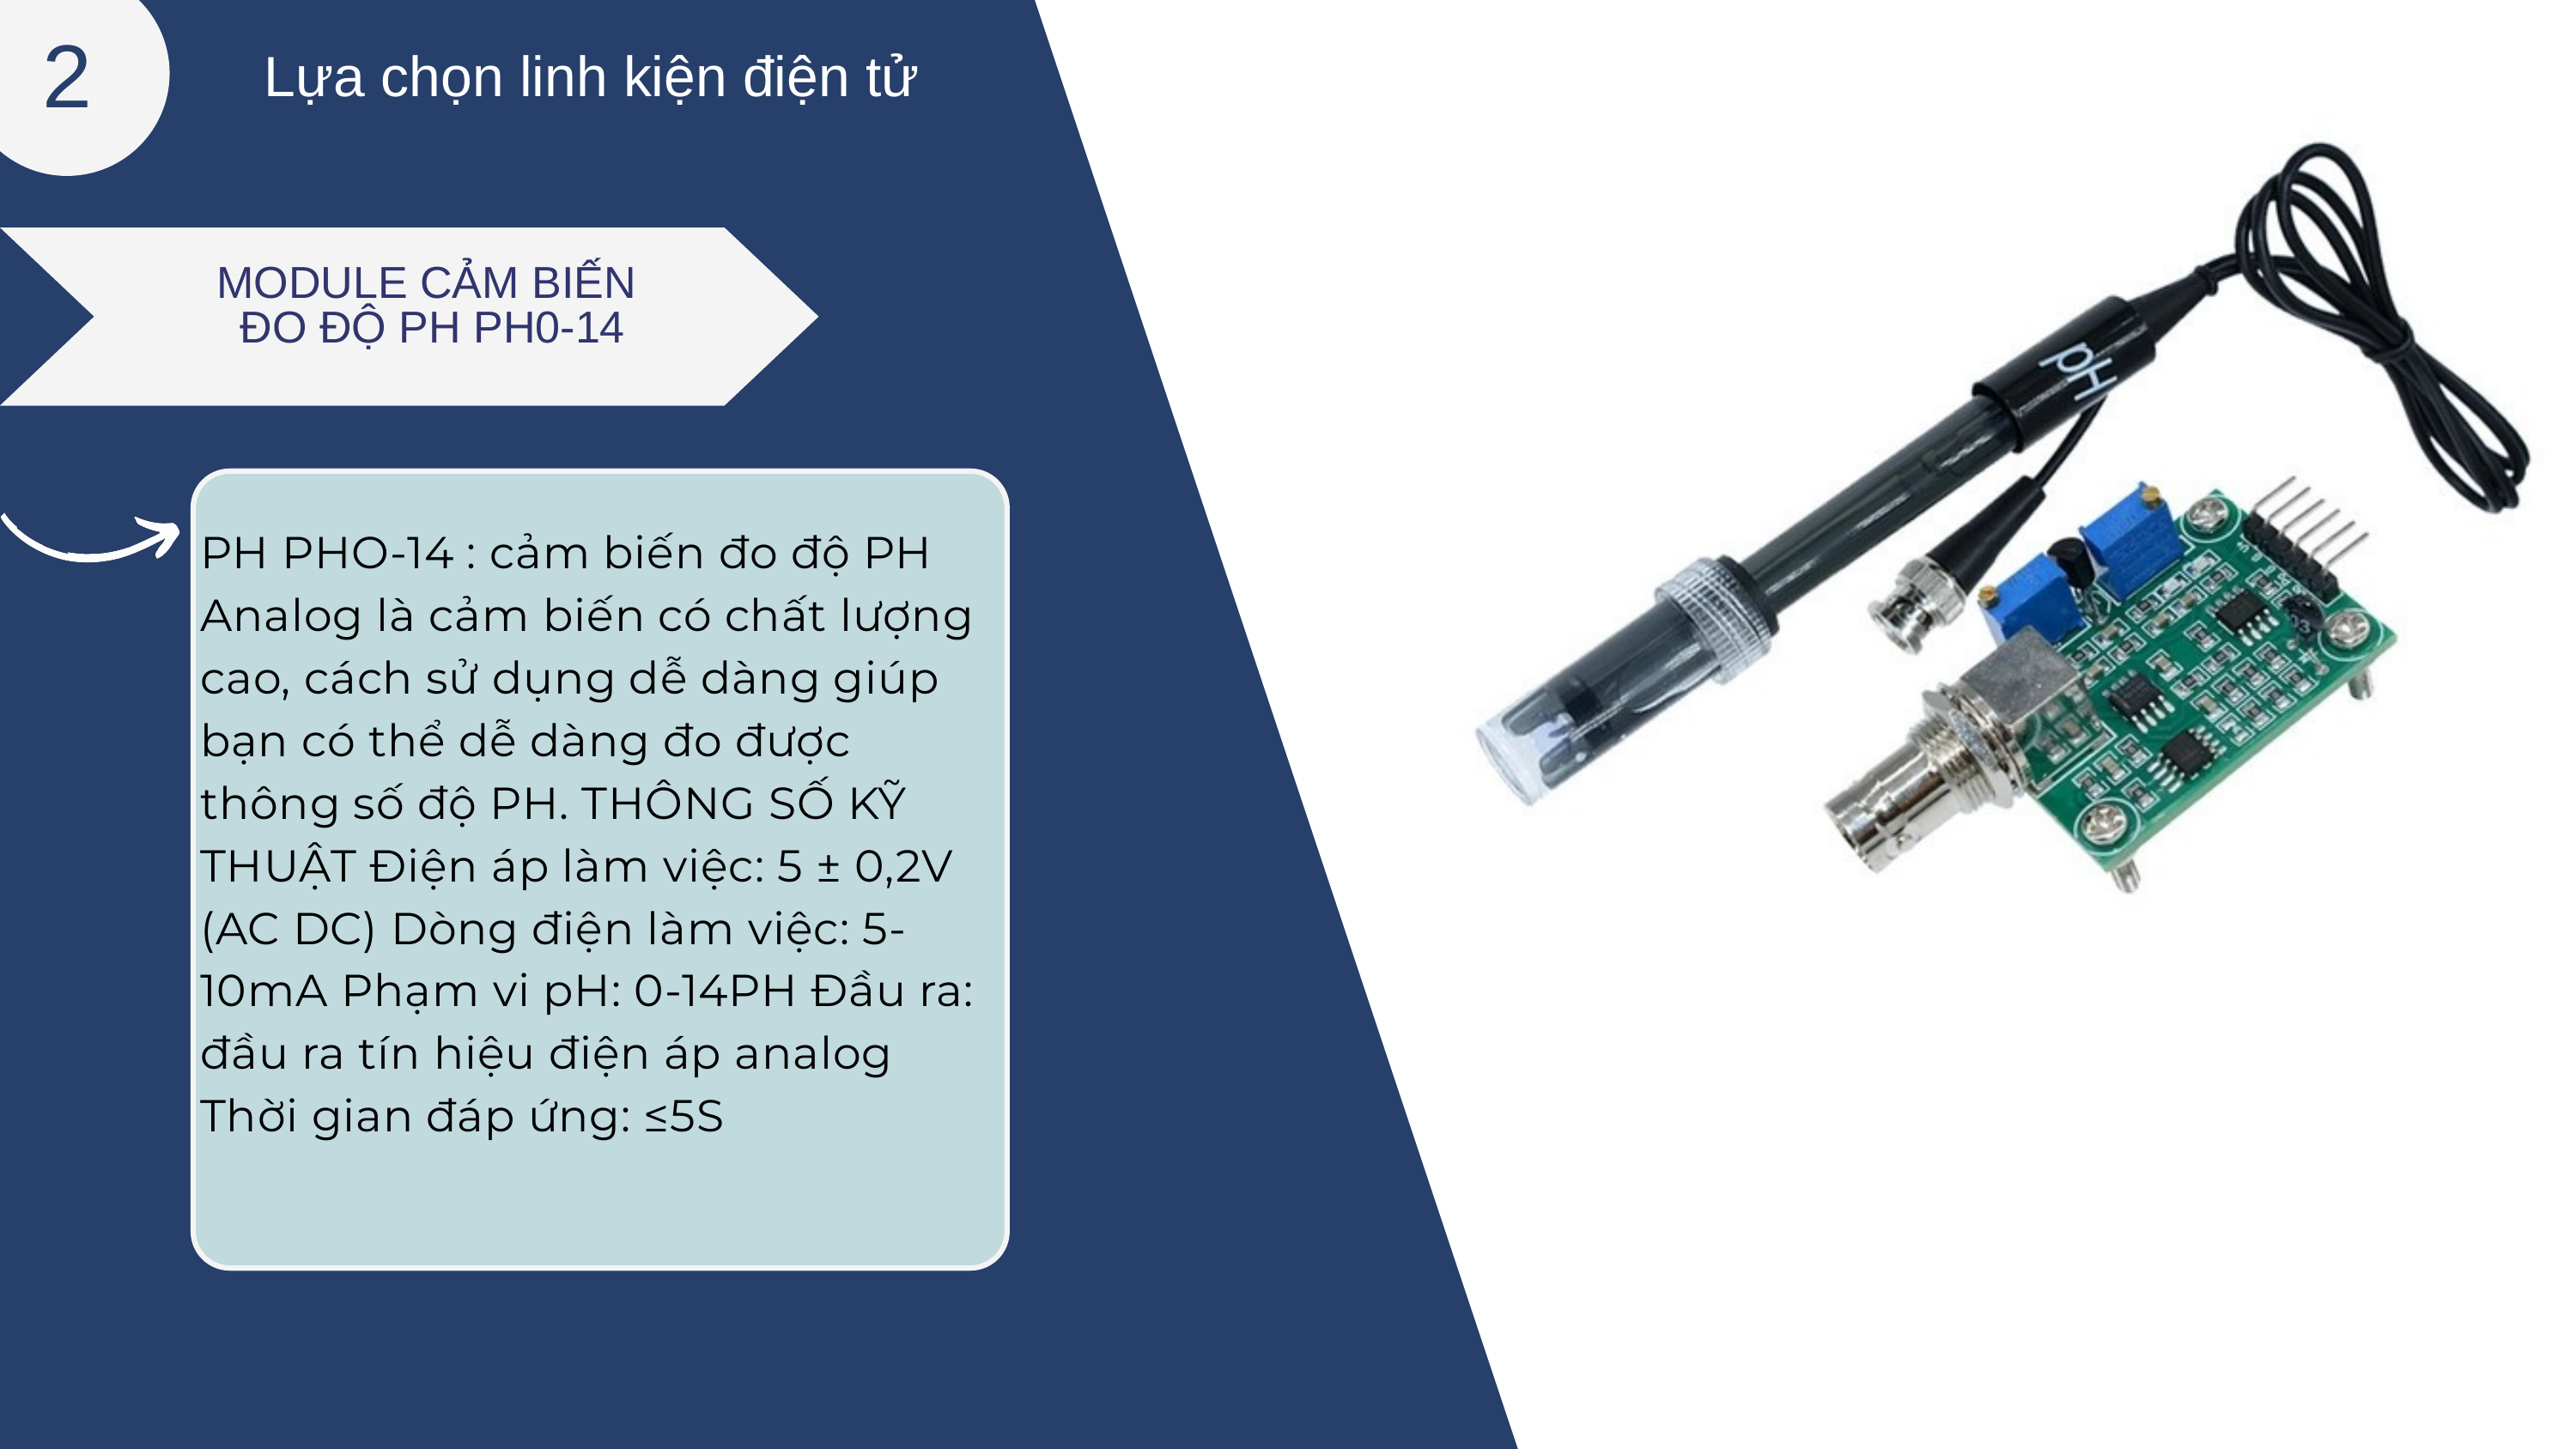

2

Lựa chọn linh kiện điện tử

MODULE CẢM BIẾN
ĐO ĐỘ PH PH0-14

PH PHO-14 : cảm biến đo độ PH Analog là cảm biến có chất lượng cao, cách sử dụng dễ dàng giúp bạn có thể dễ dàng đo được thông số độ PH. THÔNG SỐ KỸ THUẬT Điện áp làm việc: 5 ± 0,2V (AC DC) Dòng điện làm việc: 5-10mA Phạm vi pH: 0-14PH Đầu ra: đầu ra tín hiệu điện áp analog Thời gian đáp ứng: ≤5S